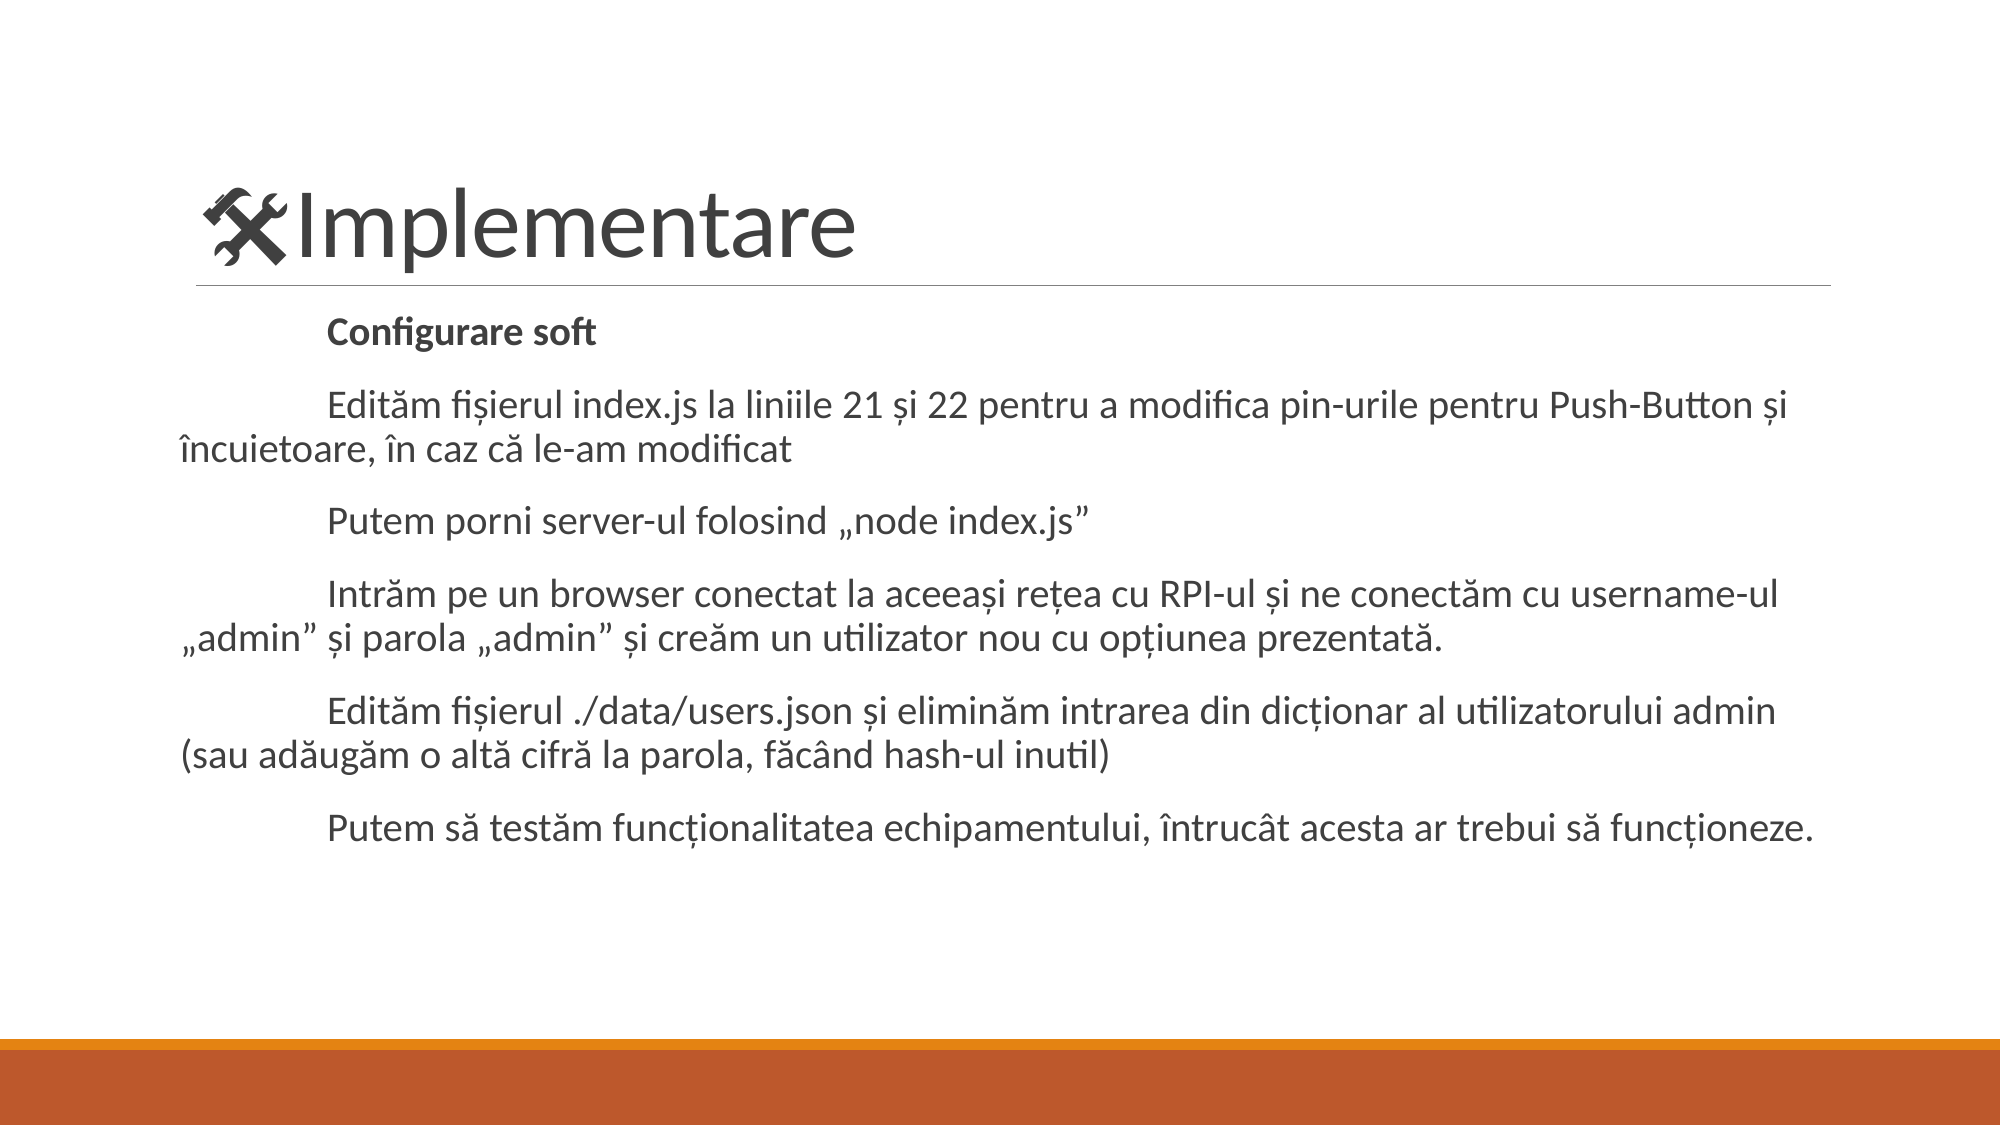

# 🛠Implementare
	Configurare soft
	Edităm fișierul index.js la liniile 21 și 22 pentru a modifica pin-urile pentru Push-Button și încuietoare, în caz că le-am modificat
	Putem porni server-ul folosind „node index.js”
	Intrăm pe un browser conectat la aceeași rețea cu RPI-ul și ne conectăm cu username-ul „admin” și parola „admin” și creăm un utilizator nou cu opțiunea prezentată.
	Edităm fișierul ./data/users.json și eliminăm intrarea din dicționar al utilizatorului admin (sau adăugăm o altă cifră la parola, făcând hash-ul inutil)
	Putem să testăm funcționalitatea echipamentului, întrucât acesta ar trebui să funcționeze.